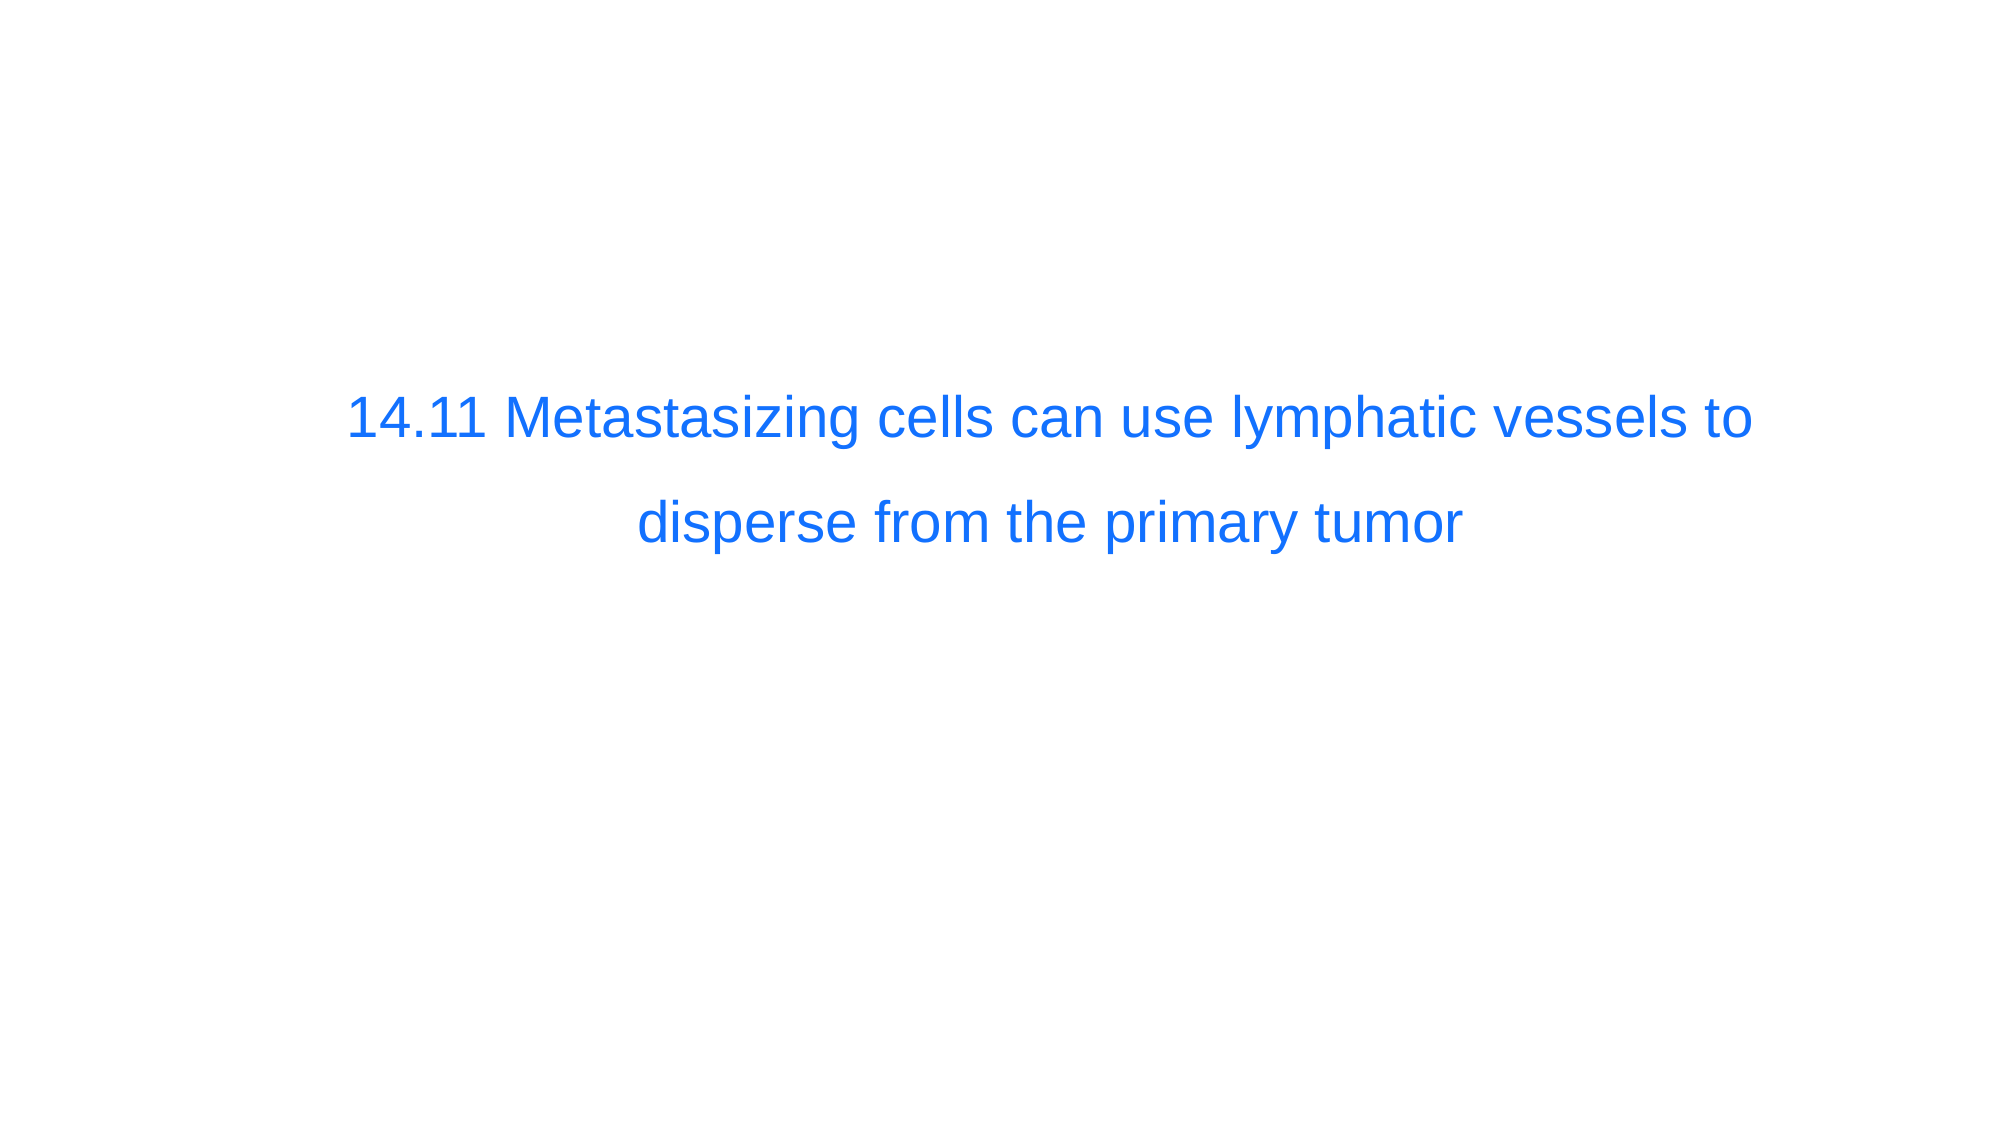

14.11 Metastasizing cells can use lymphatic vessels to disperse from the primary tumor